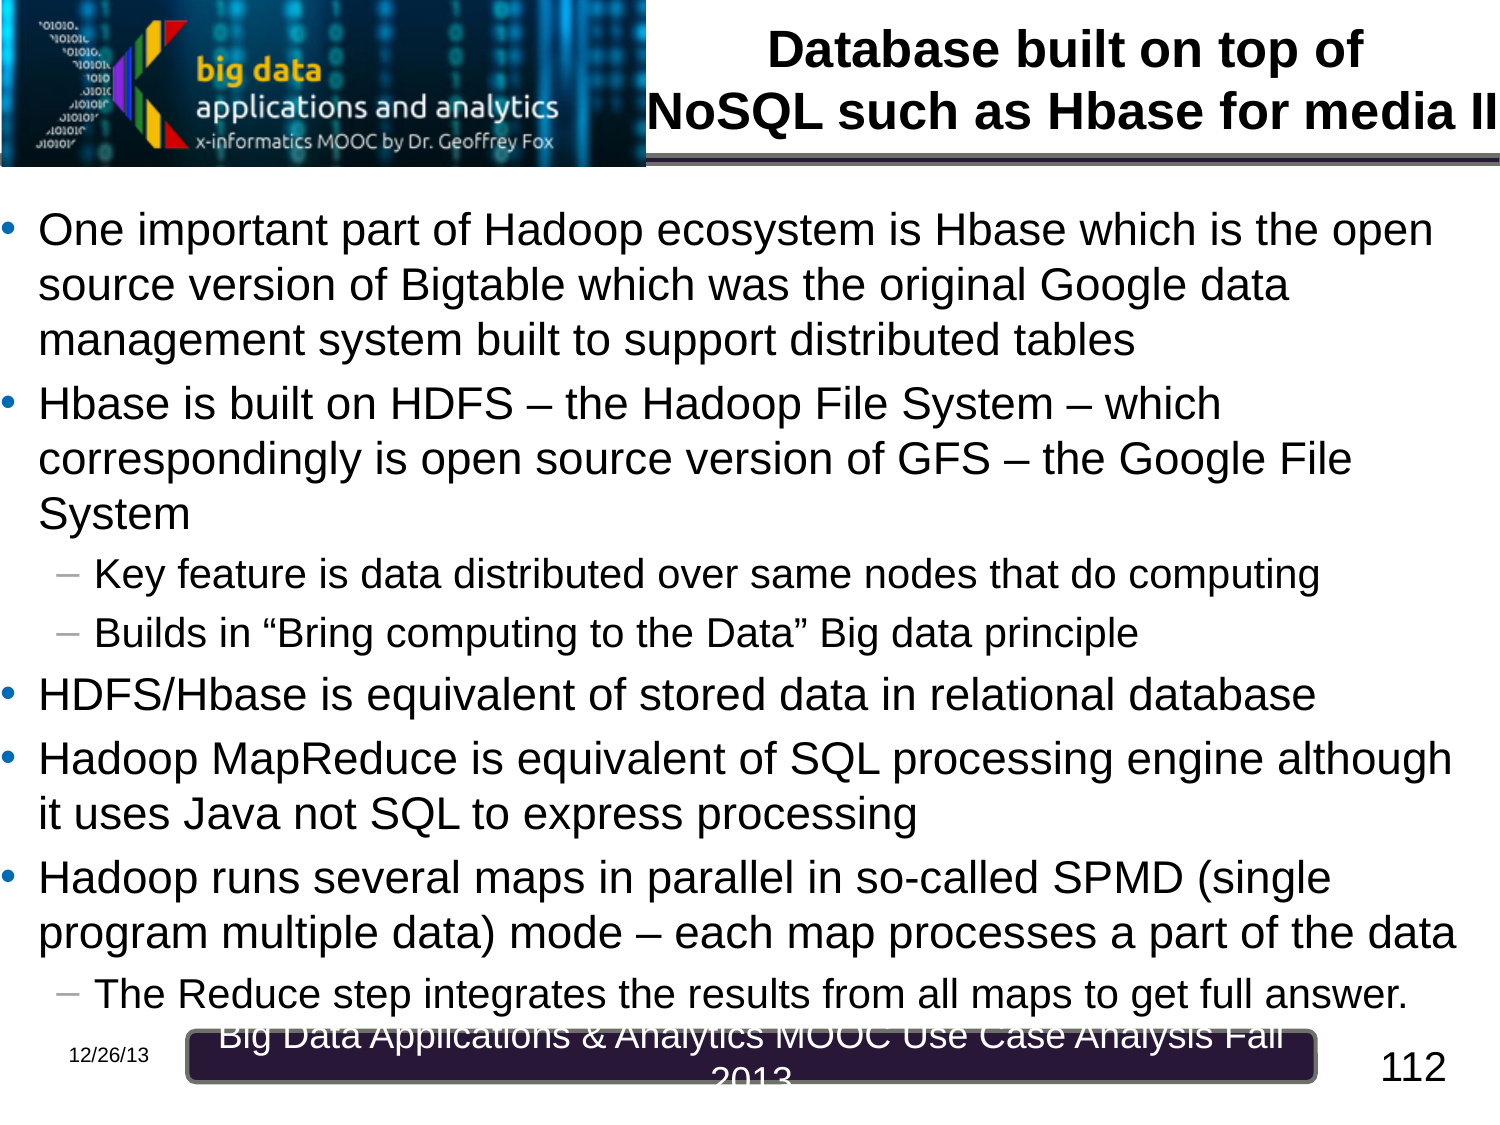

# Database built on top of NoSQL such as Hbase for media II
One important part of Hadoop ecosystem is Hbase which is the open source version of Bigtable which was the original Google data management system built to support distributed tables
Hbase is built on HDFS – the Hadoop File System – which correspondingly is open source version of GFS – the Google File System
Key feature is data distributed over same nodes that do computing
Builds in “Bring computing to the Data” Big data principle
HDFS/Hbase is equivalent of stored data in relational database
Hadoop MapReduce is equivalent of SQL processing engine although it uses Java not SQL to express processing
Hadoop runs several maps in parallel in so-called SPMD (single program multiple data) mode – each map processes a part of the data
The Reduce step integrates the results from all maps to get full answer.
112